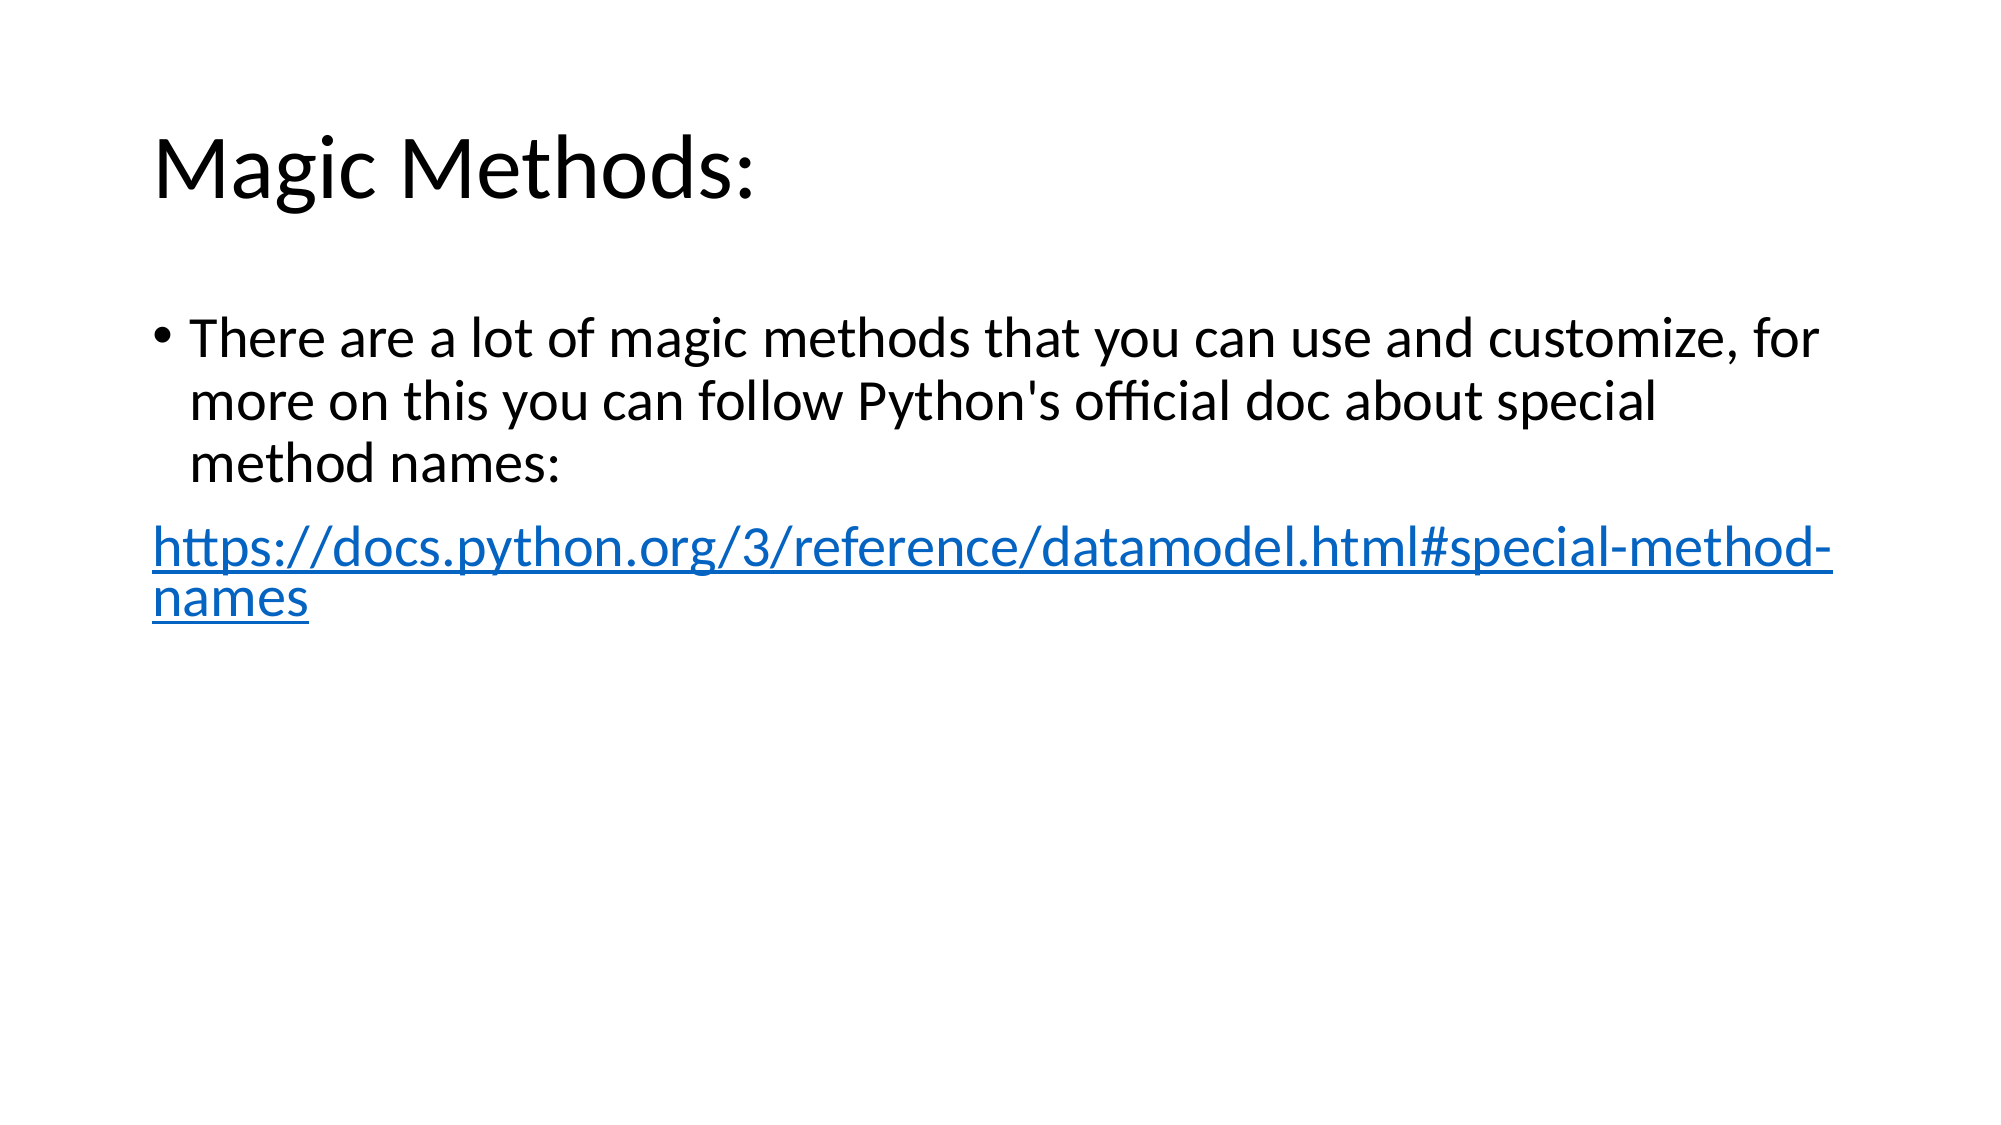

# Magic Methods:
There are a lot of magic methods that you can use and customize, for more on this you can follow Python's official doc about special method names:
https://docs.python.org/3/reference/datamodel.html#special-method-names